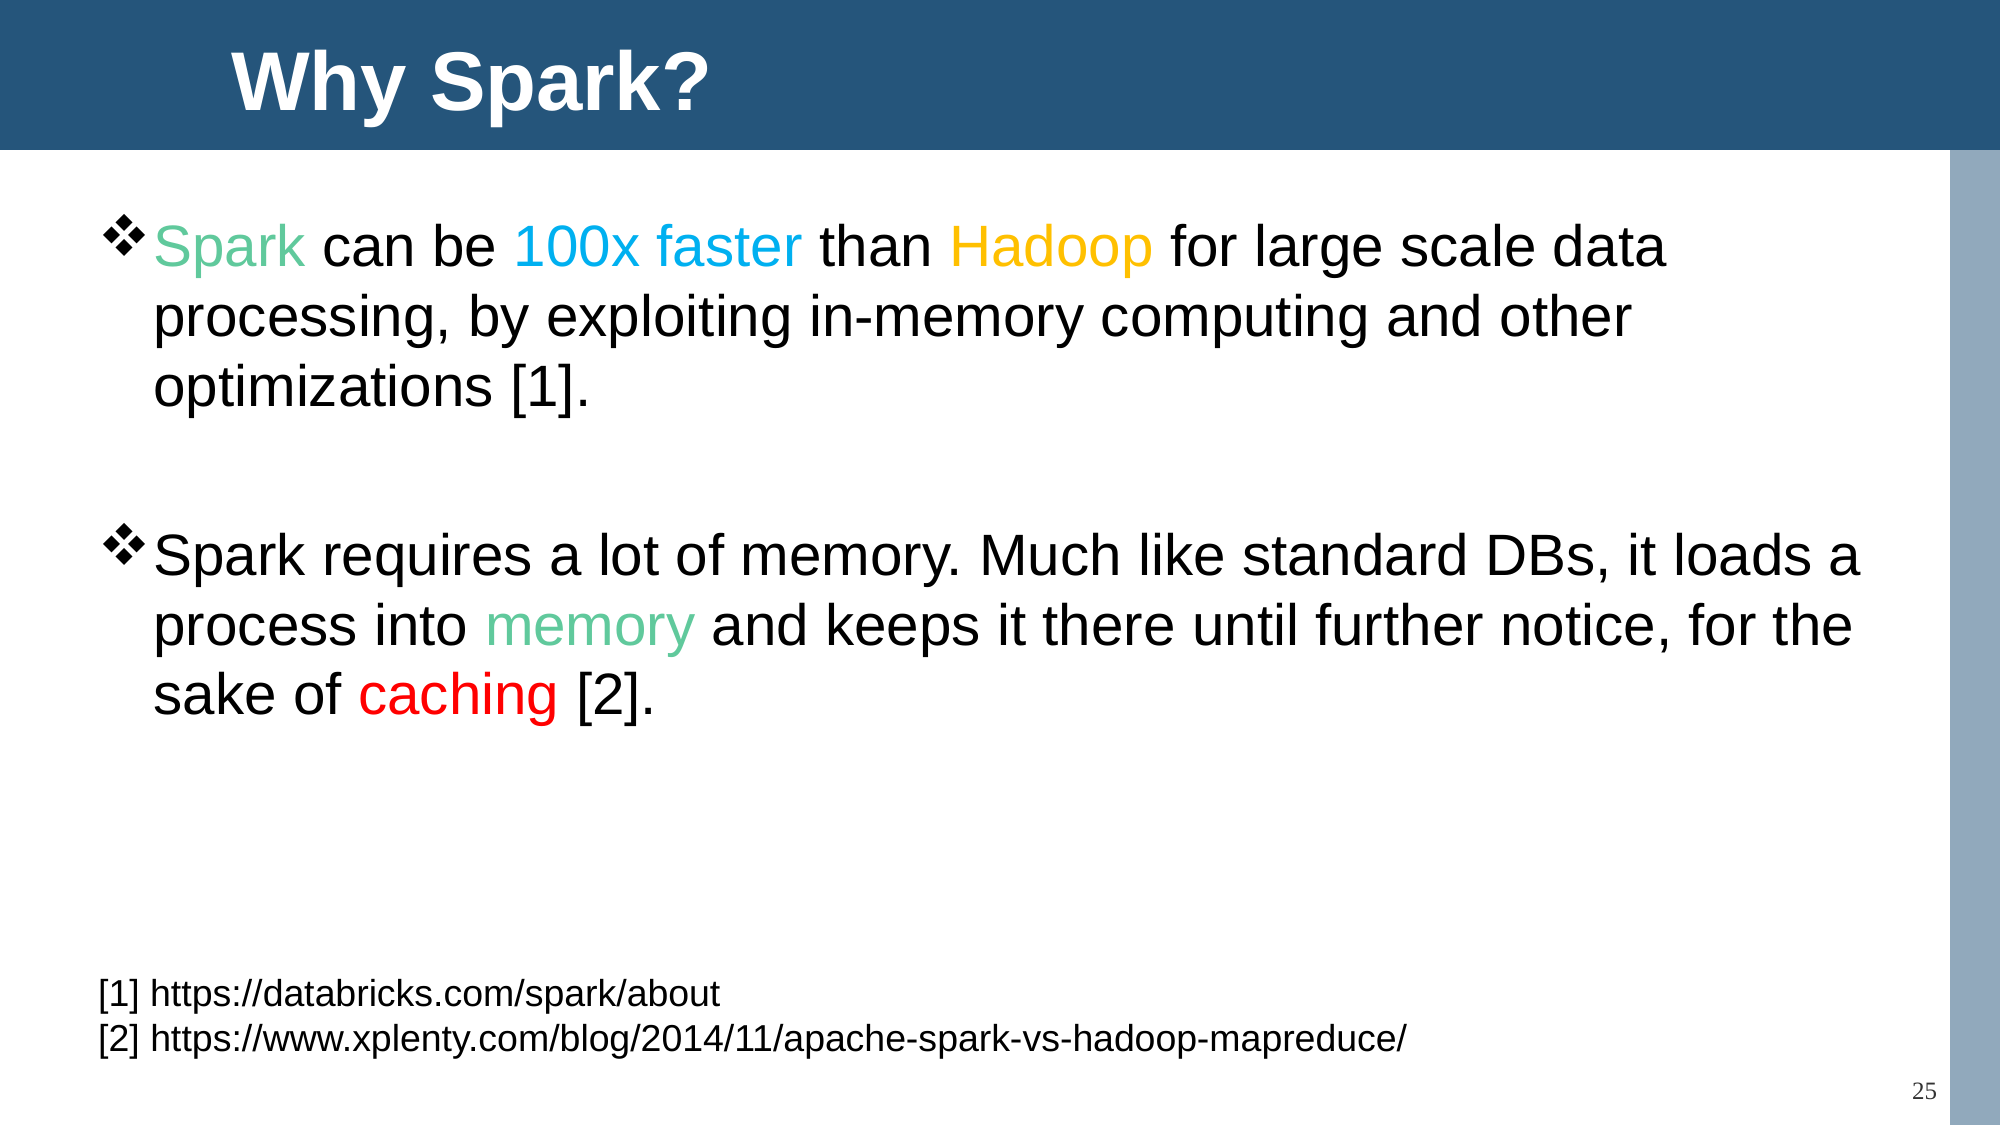

Why Spark?
Spark can be 100x faster than Hadoop for large scale data processing, by exploiting in-memory computing and other optimizations [1].

Spark requires a lot of memory. Much like standard DBs, it loads a process into memory and keeps it there until further notice, for the sake of caching [2].
[1] https://databricks.com/spark/about
[2] https://www.xplenty.com/blog/2014/11/apache-spark-vs-hadoop-mapreduce/
25